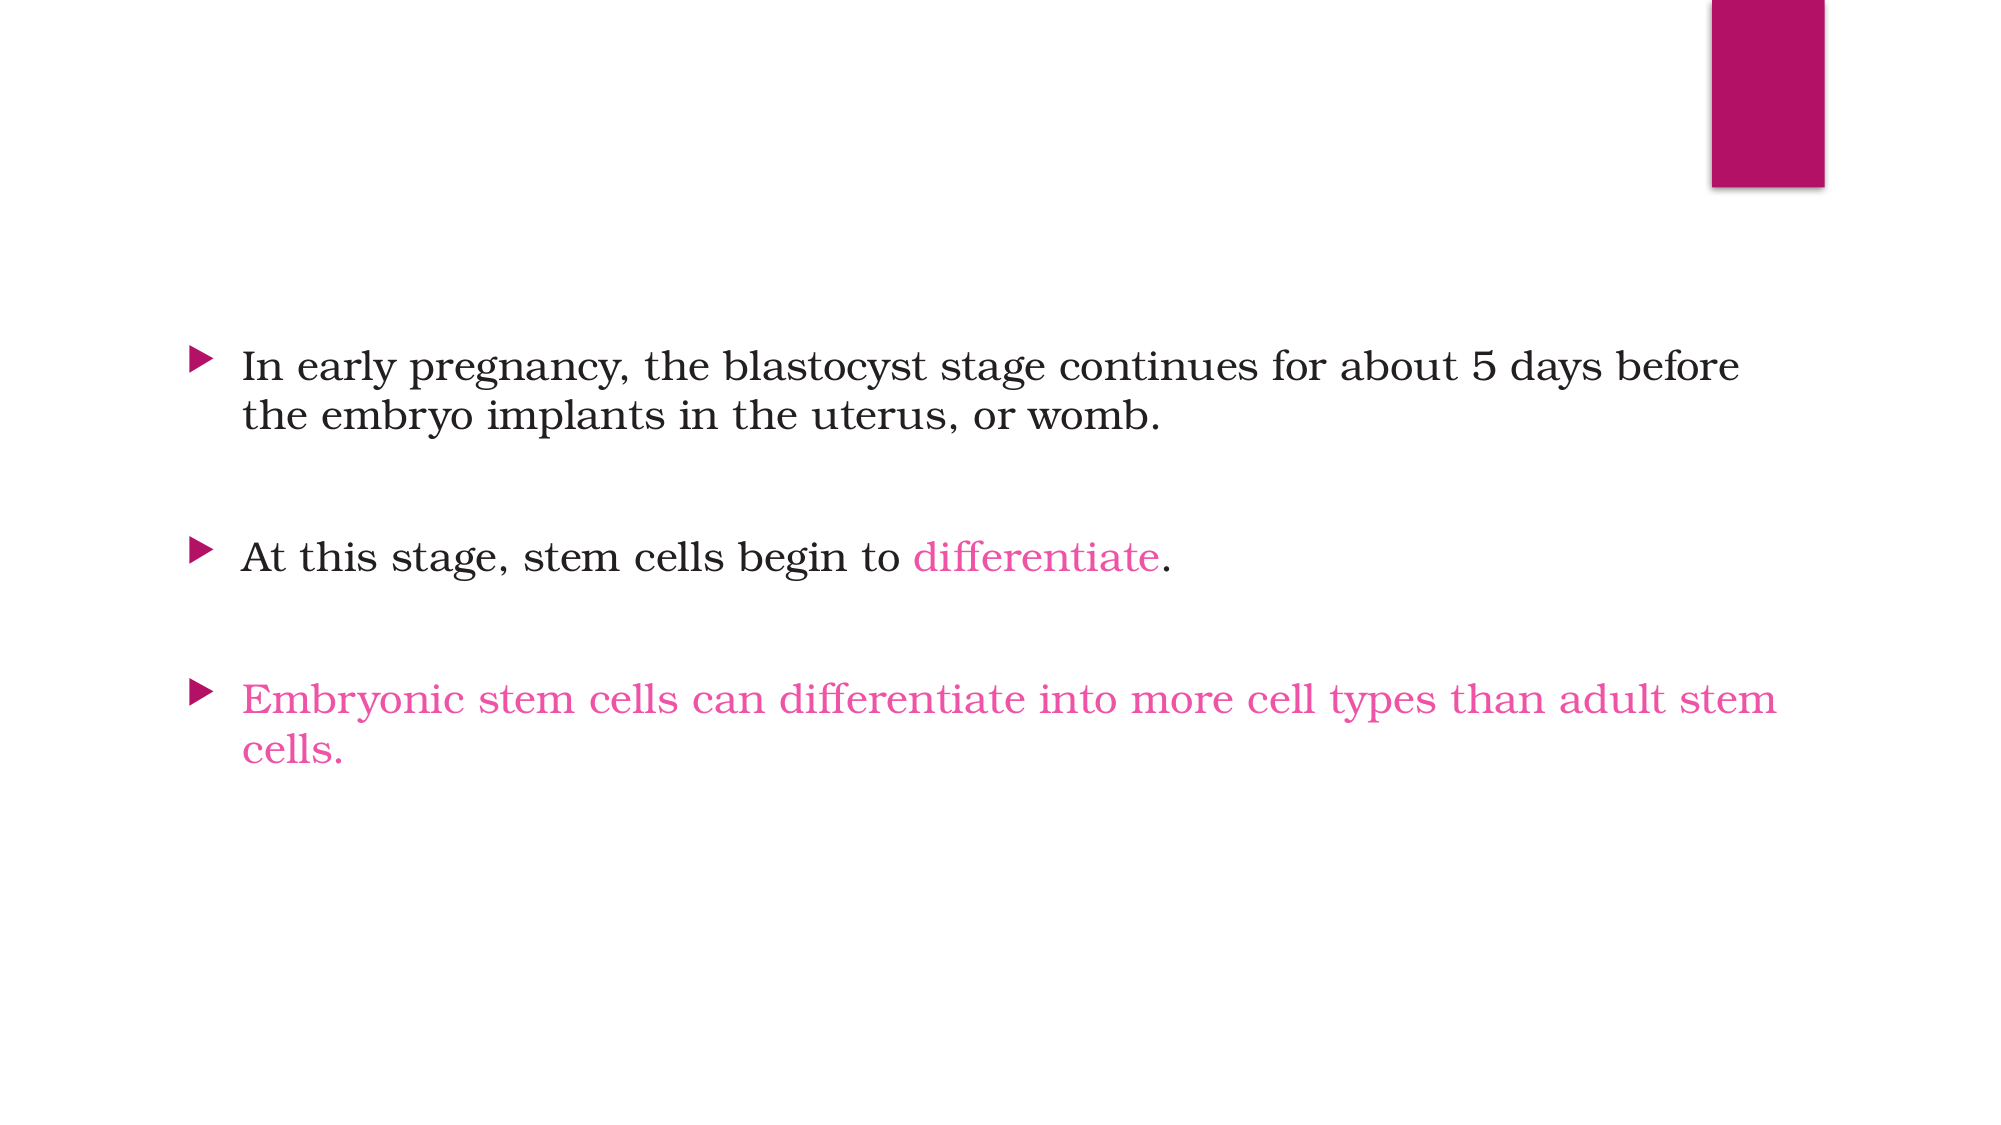

In early pregnancy, the blastocyst stage continues for about 5 days before the embryo implants in the uterus, or womb.

At this stage, stem cells begin to differentiate.

Embryonic stem cells can differentiate into more cell types than adult stem cells.